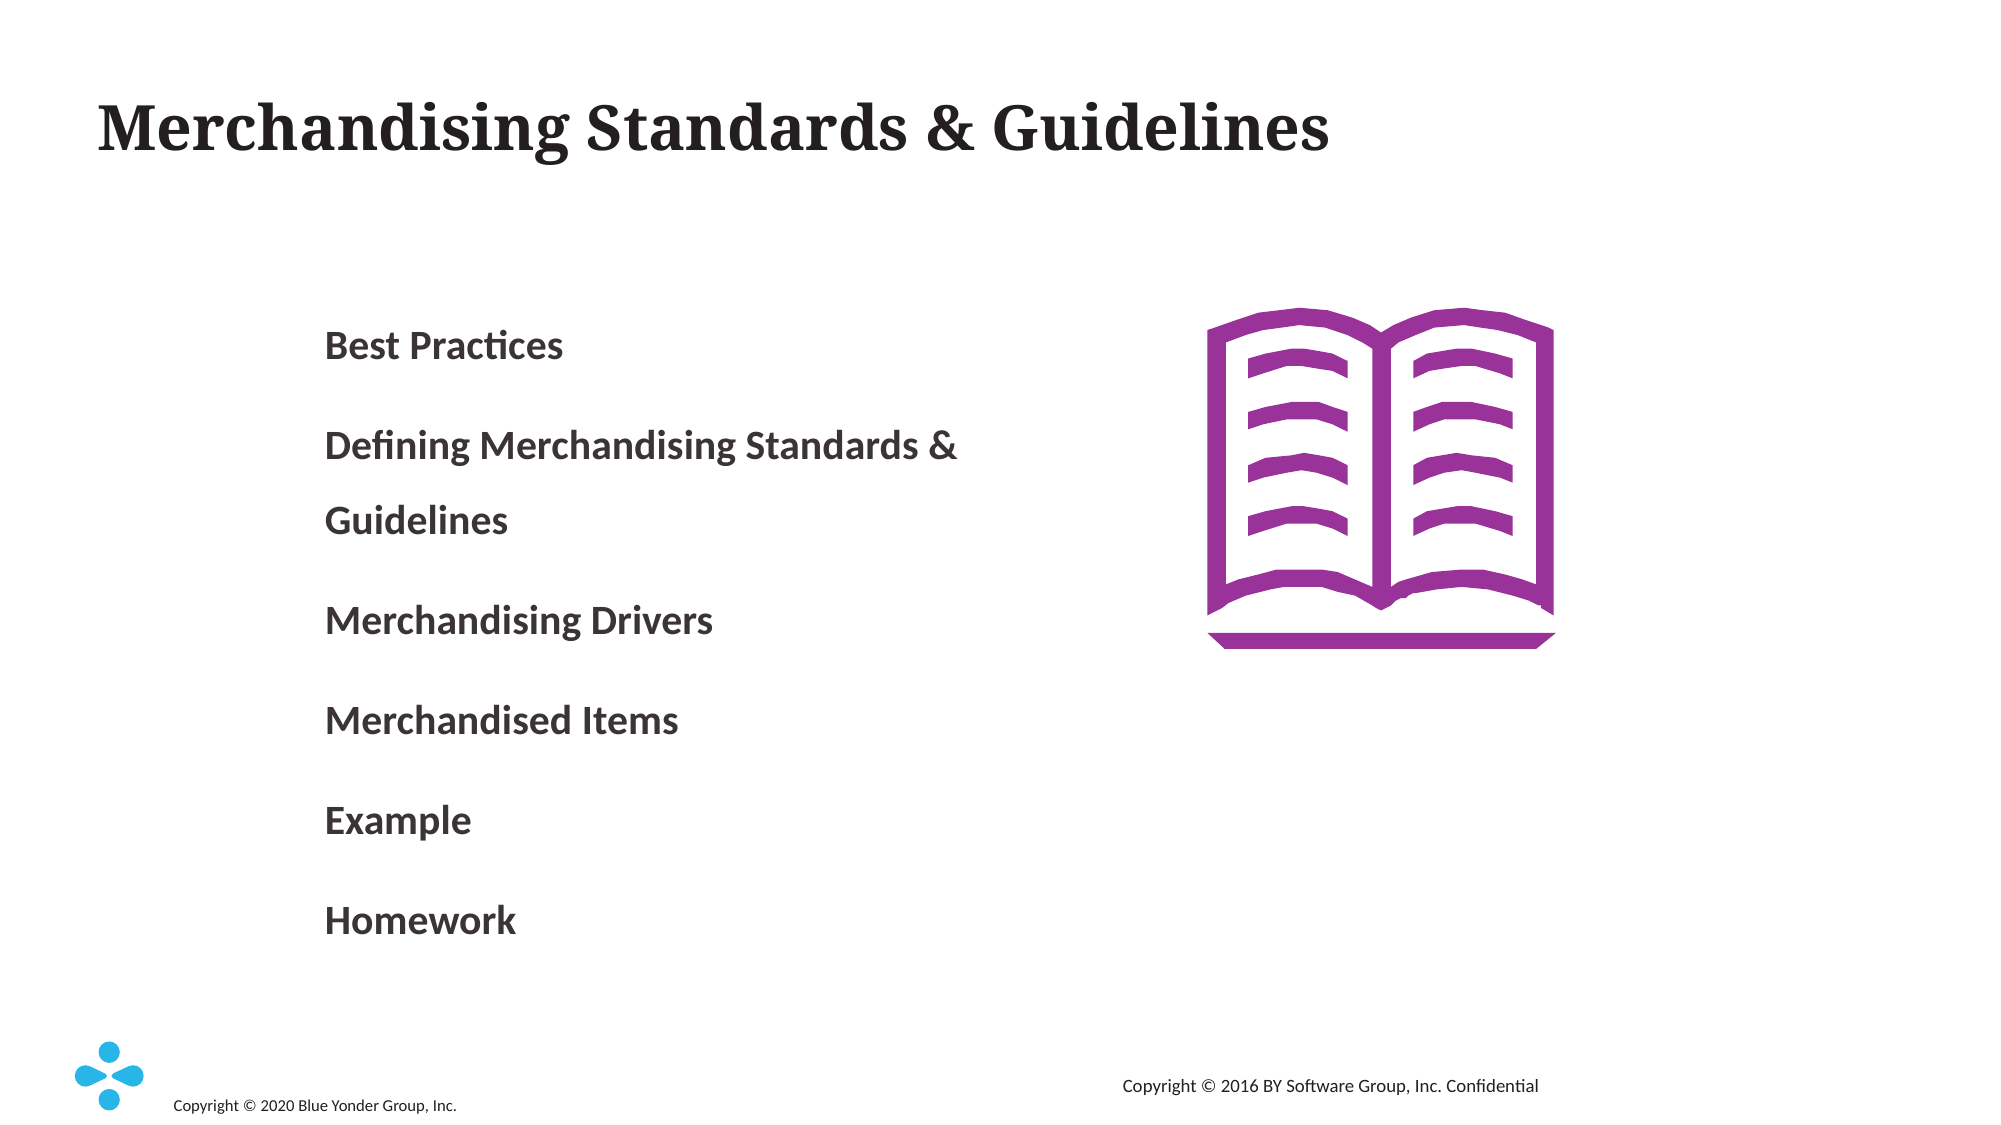

# Merchandising Standards & Guidelines
Best Practices
Defining Merchandising Standards & Guidelines
Merchandising Drivers
Merchandised Items
Example
Homework

Copyright © 2016 BY Software Group, Inc. Confidential